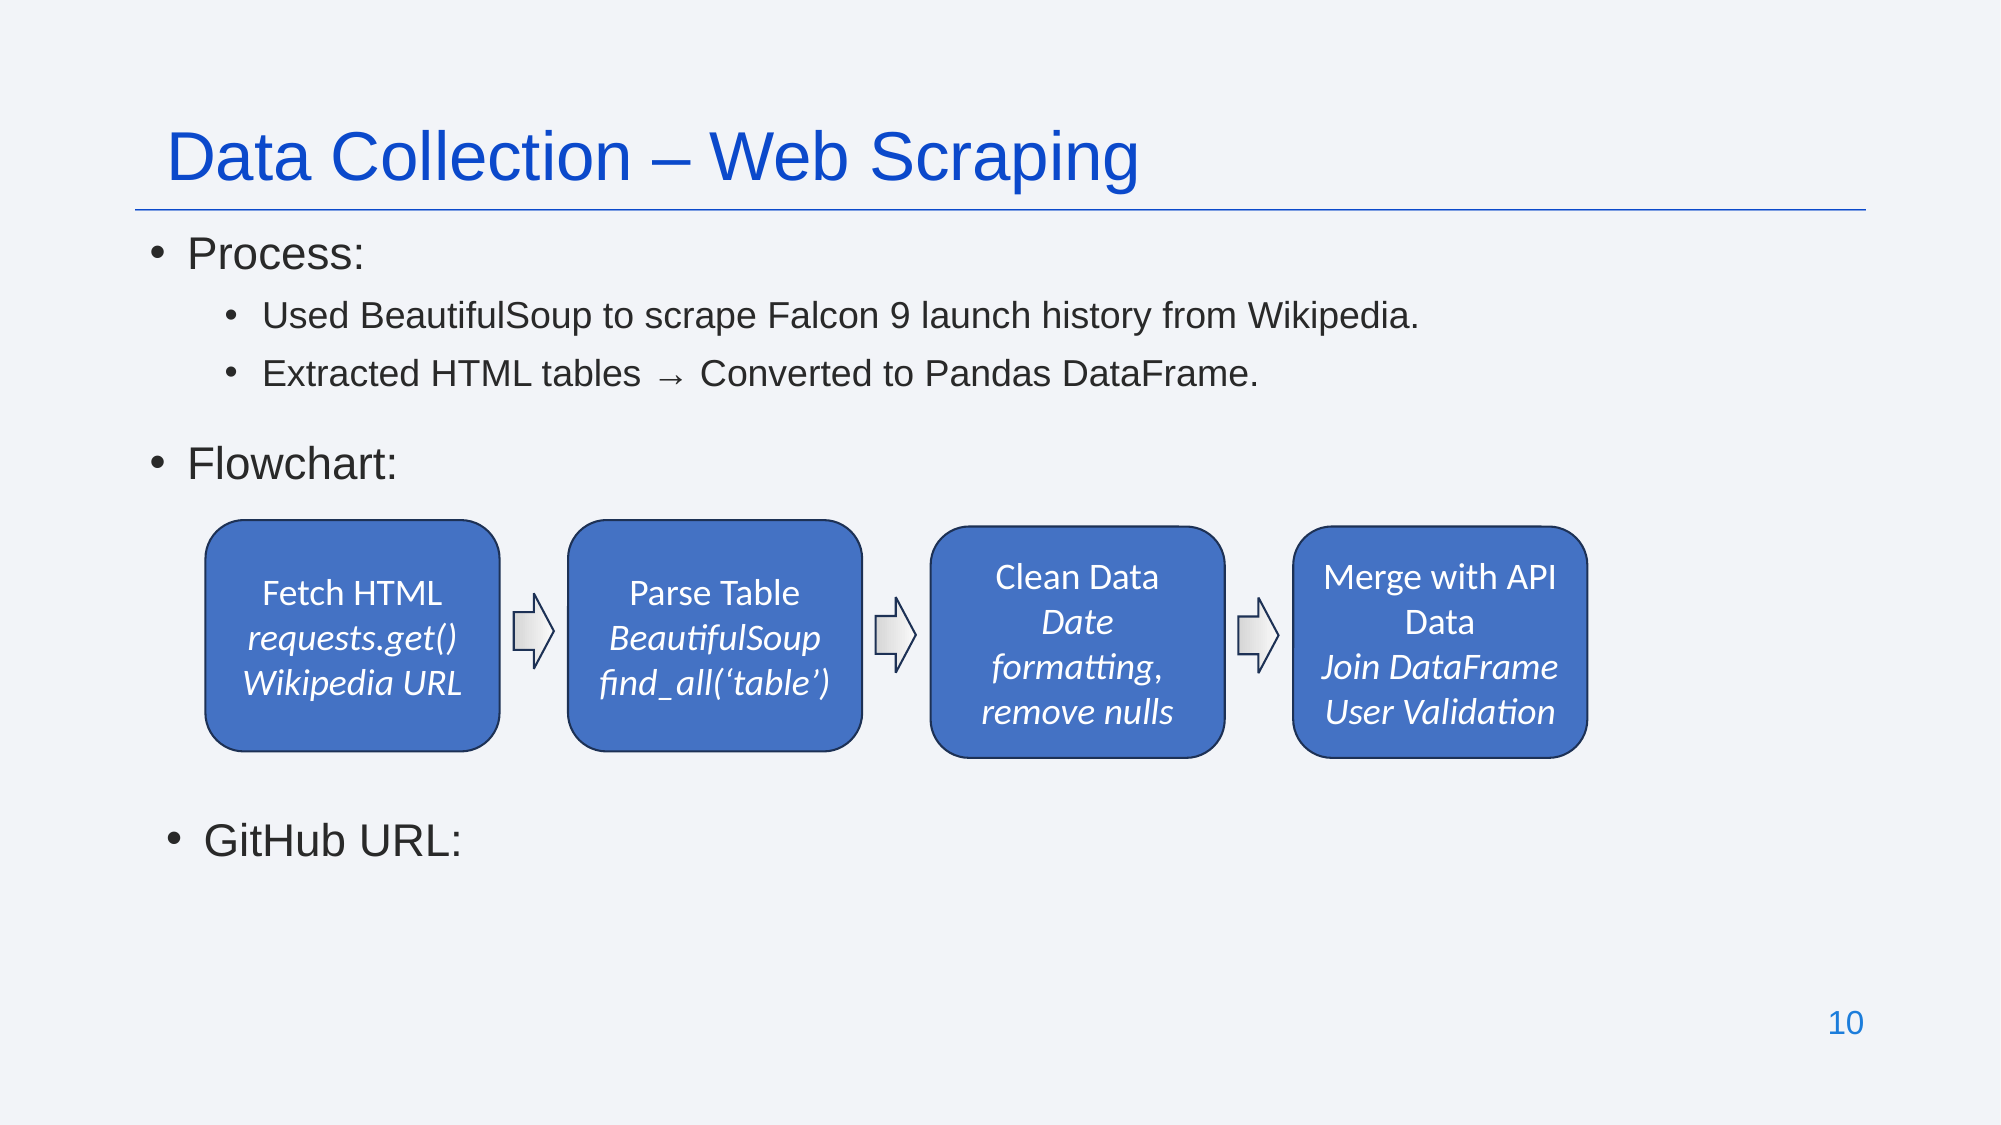

Data Collection – Web Scraping
Process:
Used BeautifulSoup to scrape Falcon 9 launch history from Wikipedia.
Extracted HTML tables → Converted to Pandas DataFrame.
Flowchart:

Fetch HTML
requests.get() Wikipedia URL
Parse Table
BeautifulSoup find_all(‘table’)
Clean Data
Date formatting, remove nulls
Merge with API Data
Join DataFrame User Validation

GitHub URL:
10